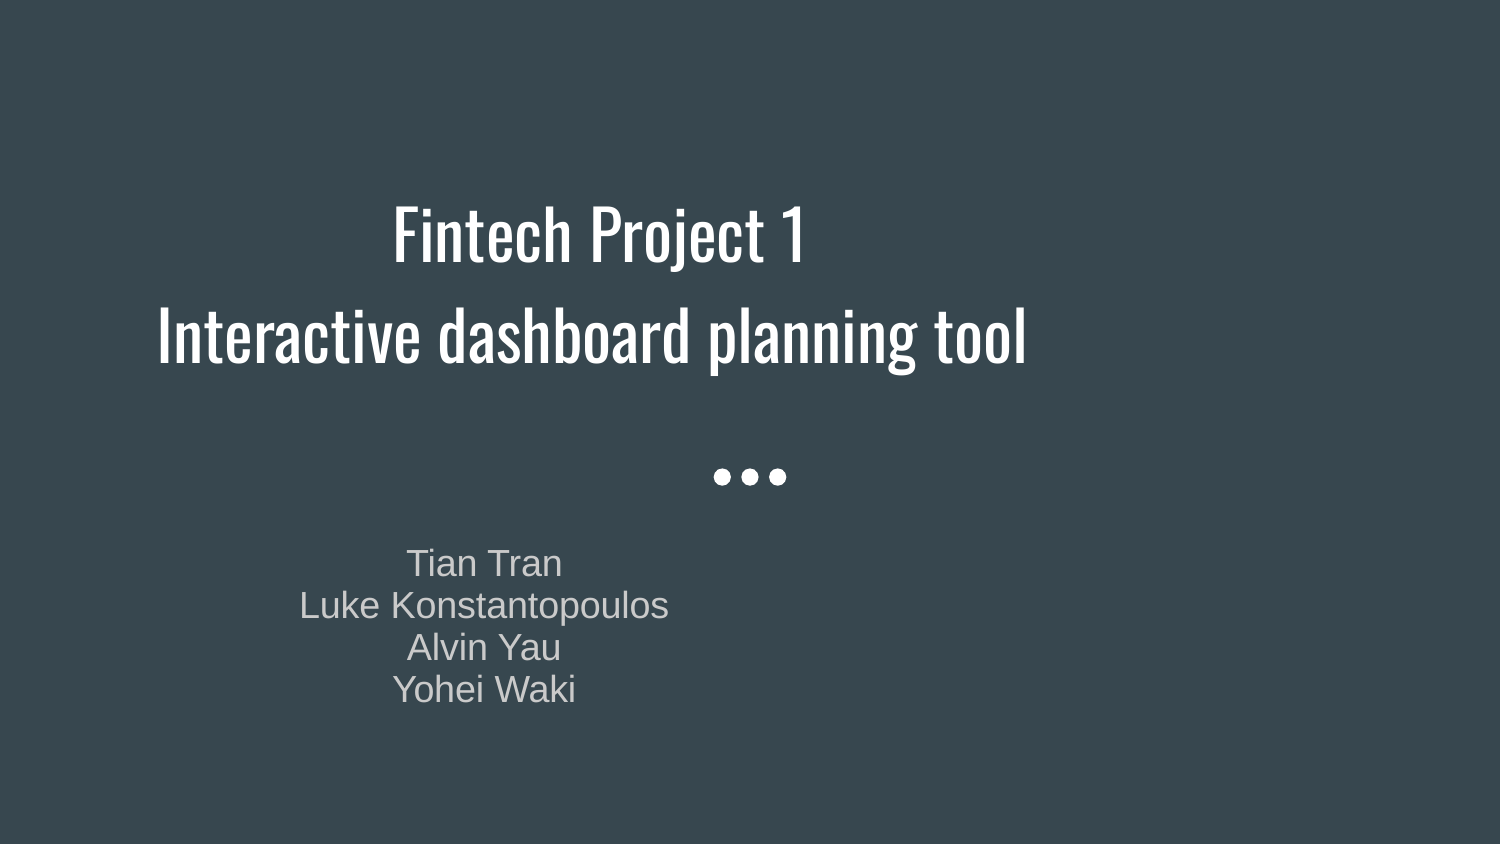

# Fintech Project 1
Interactive dashboard planning tool
Tian Tran
Luke Konstantopoulos
Alvin Yau
Yohei Waki